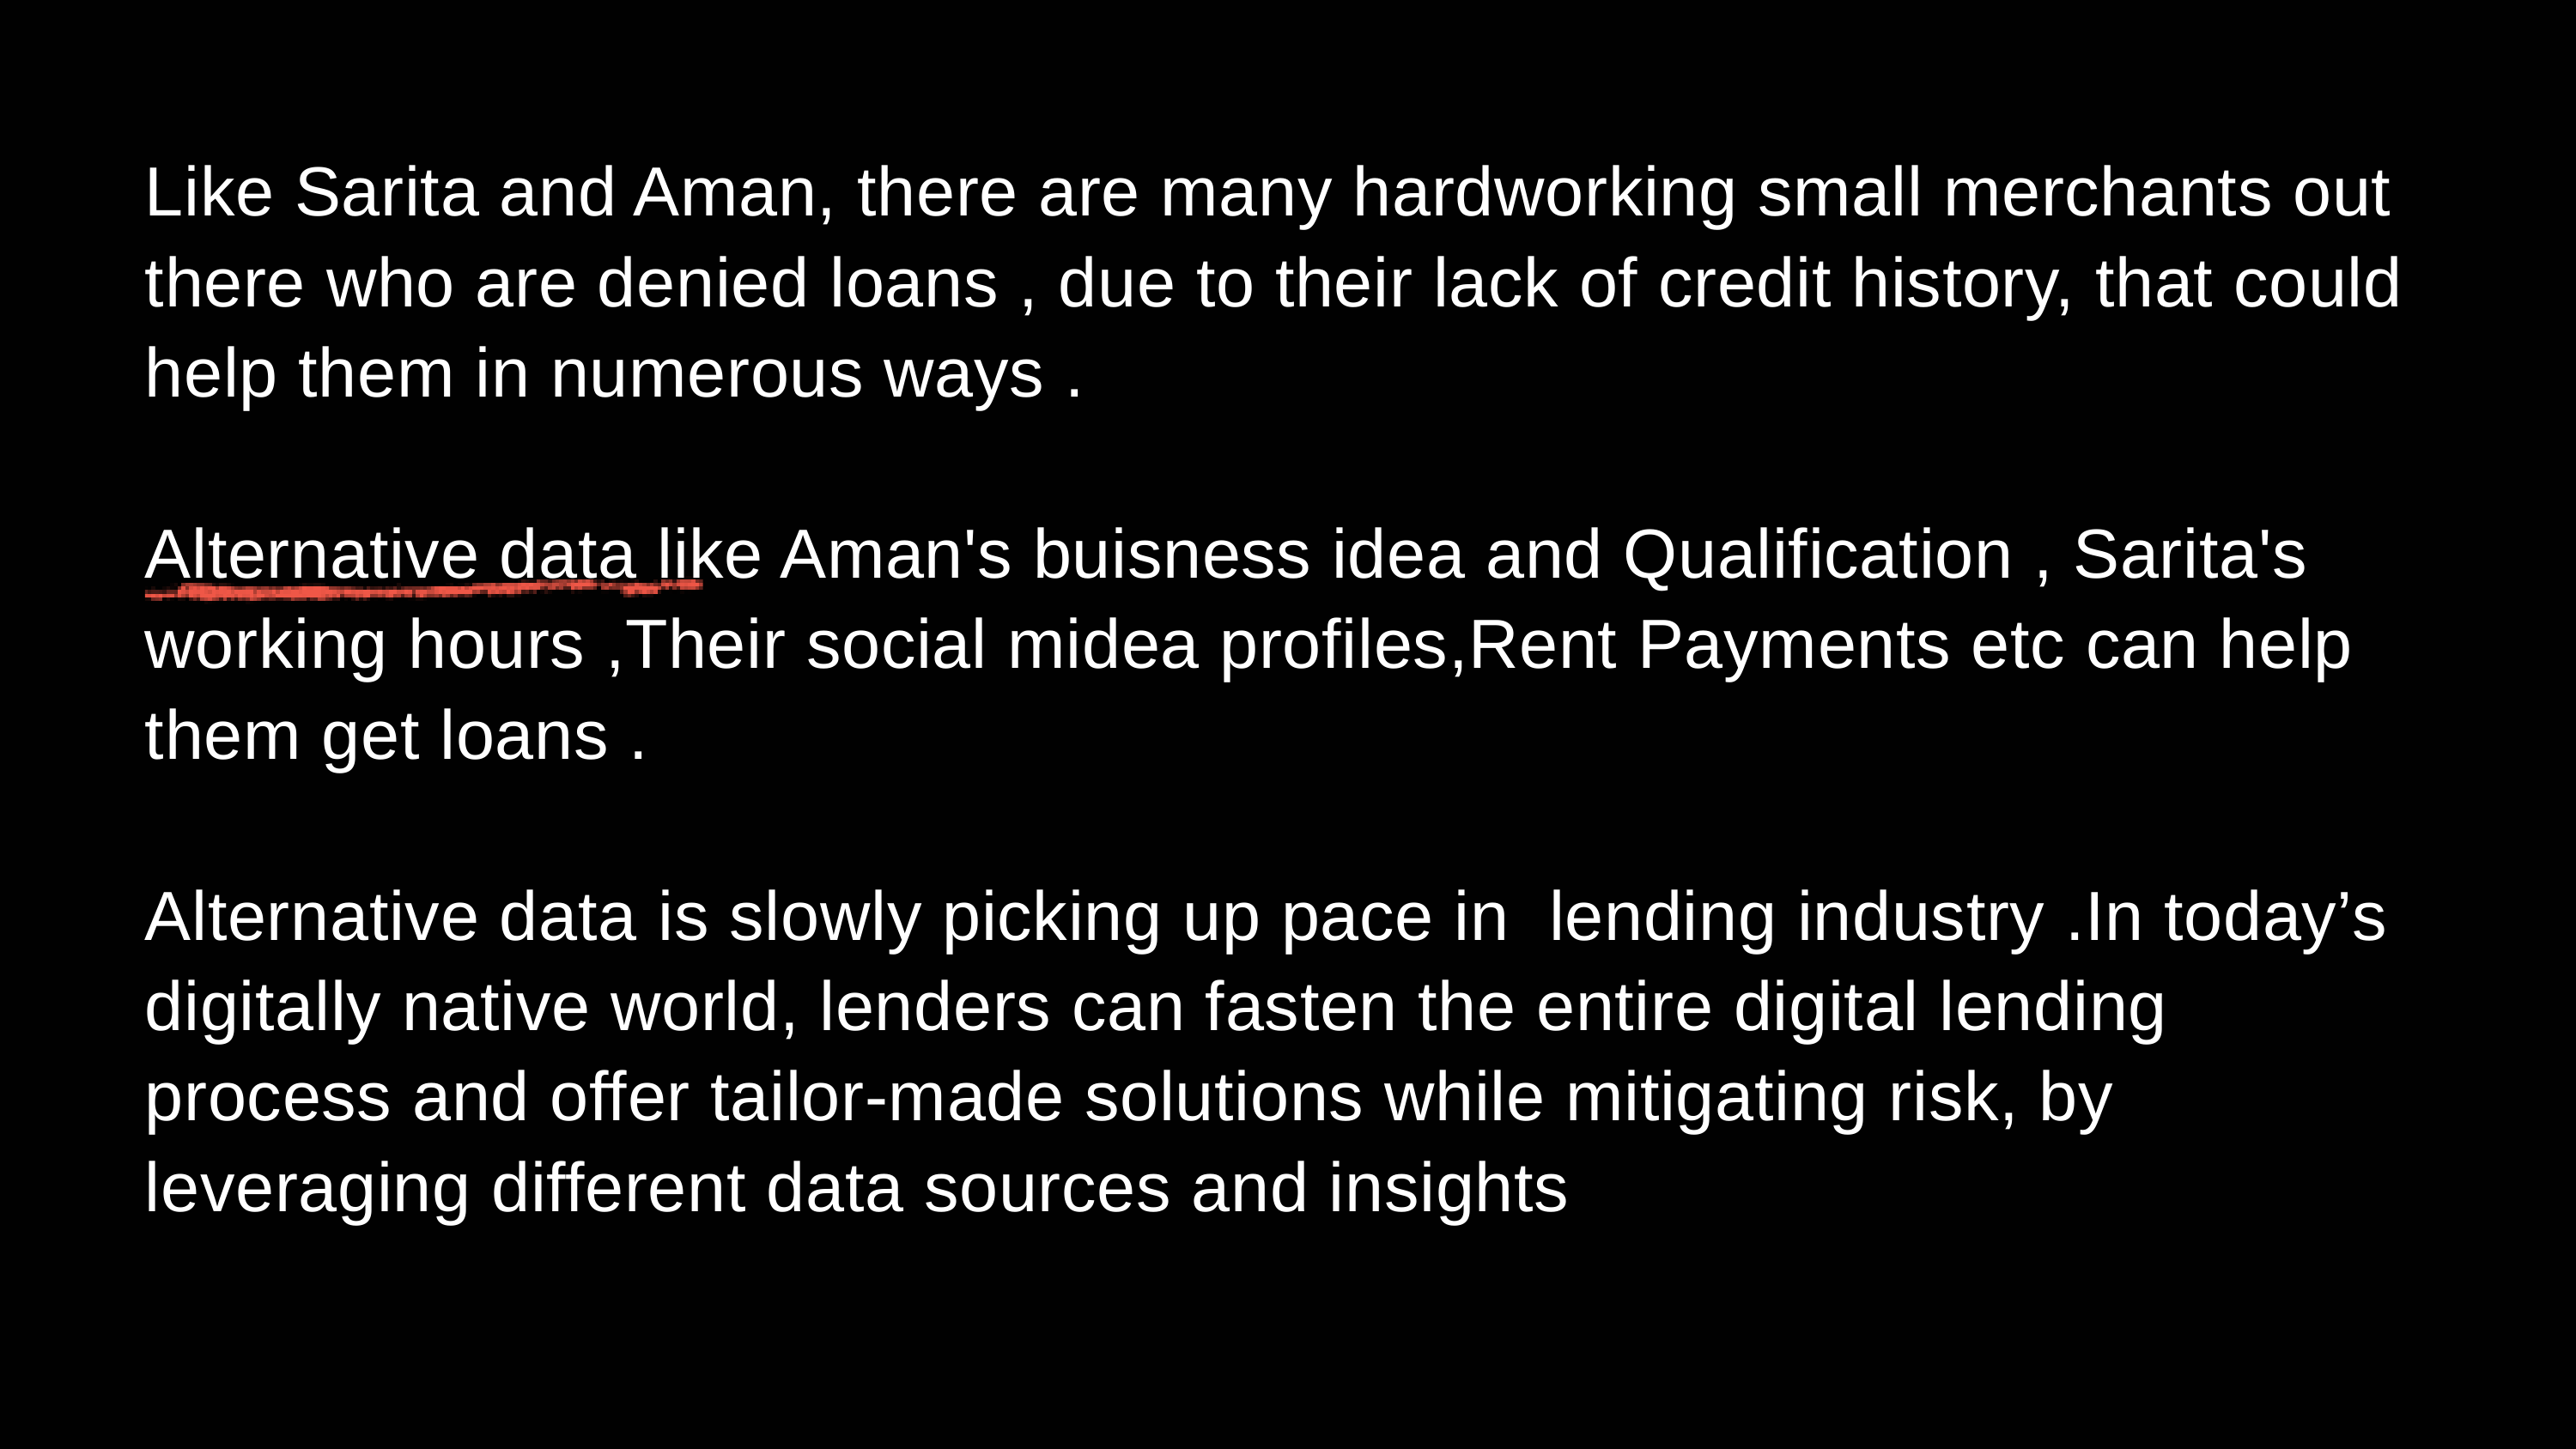

Like Sarita and Aman, there are many hardworking small merchants out there who are denied loans , due to their lack of credit history, that could help them in numerous ways .

Alternative data like Aman's buisness idea and Qualification , Sarita's working hours ,Their social midea profiles,Rent Payments etc can help them get loans .

Alternative data is slowly picking up pace in  lending industry .In today’s digitally native world, lenders can fasten the entire digital lending process and offer tailor-made solutions while mitigating risk, by leveraging different data sources and insights